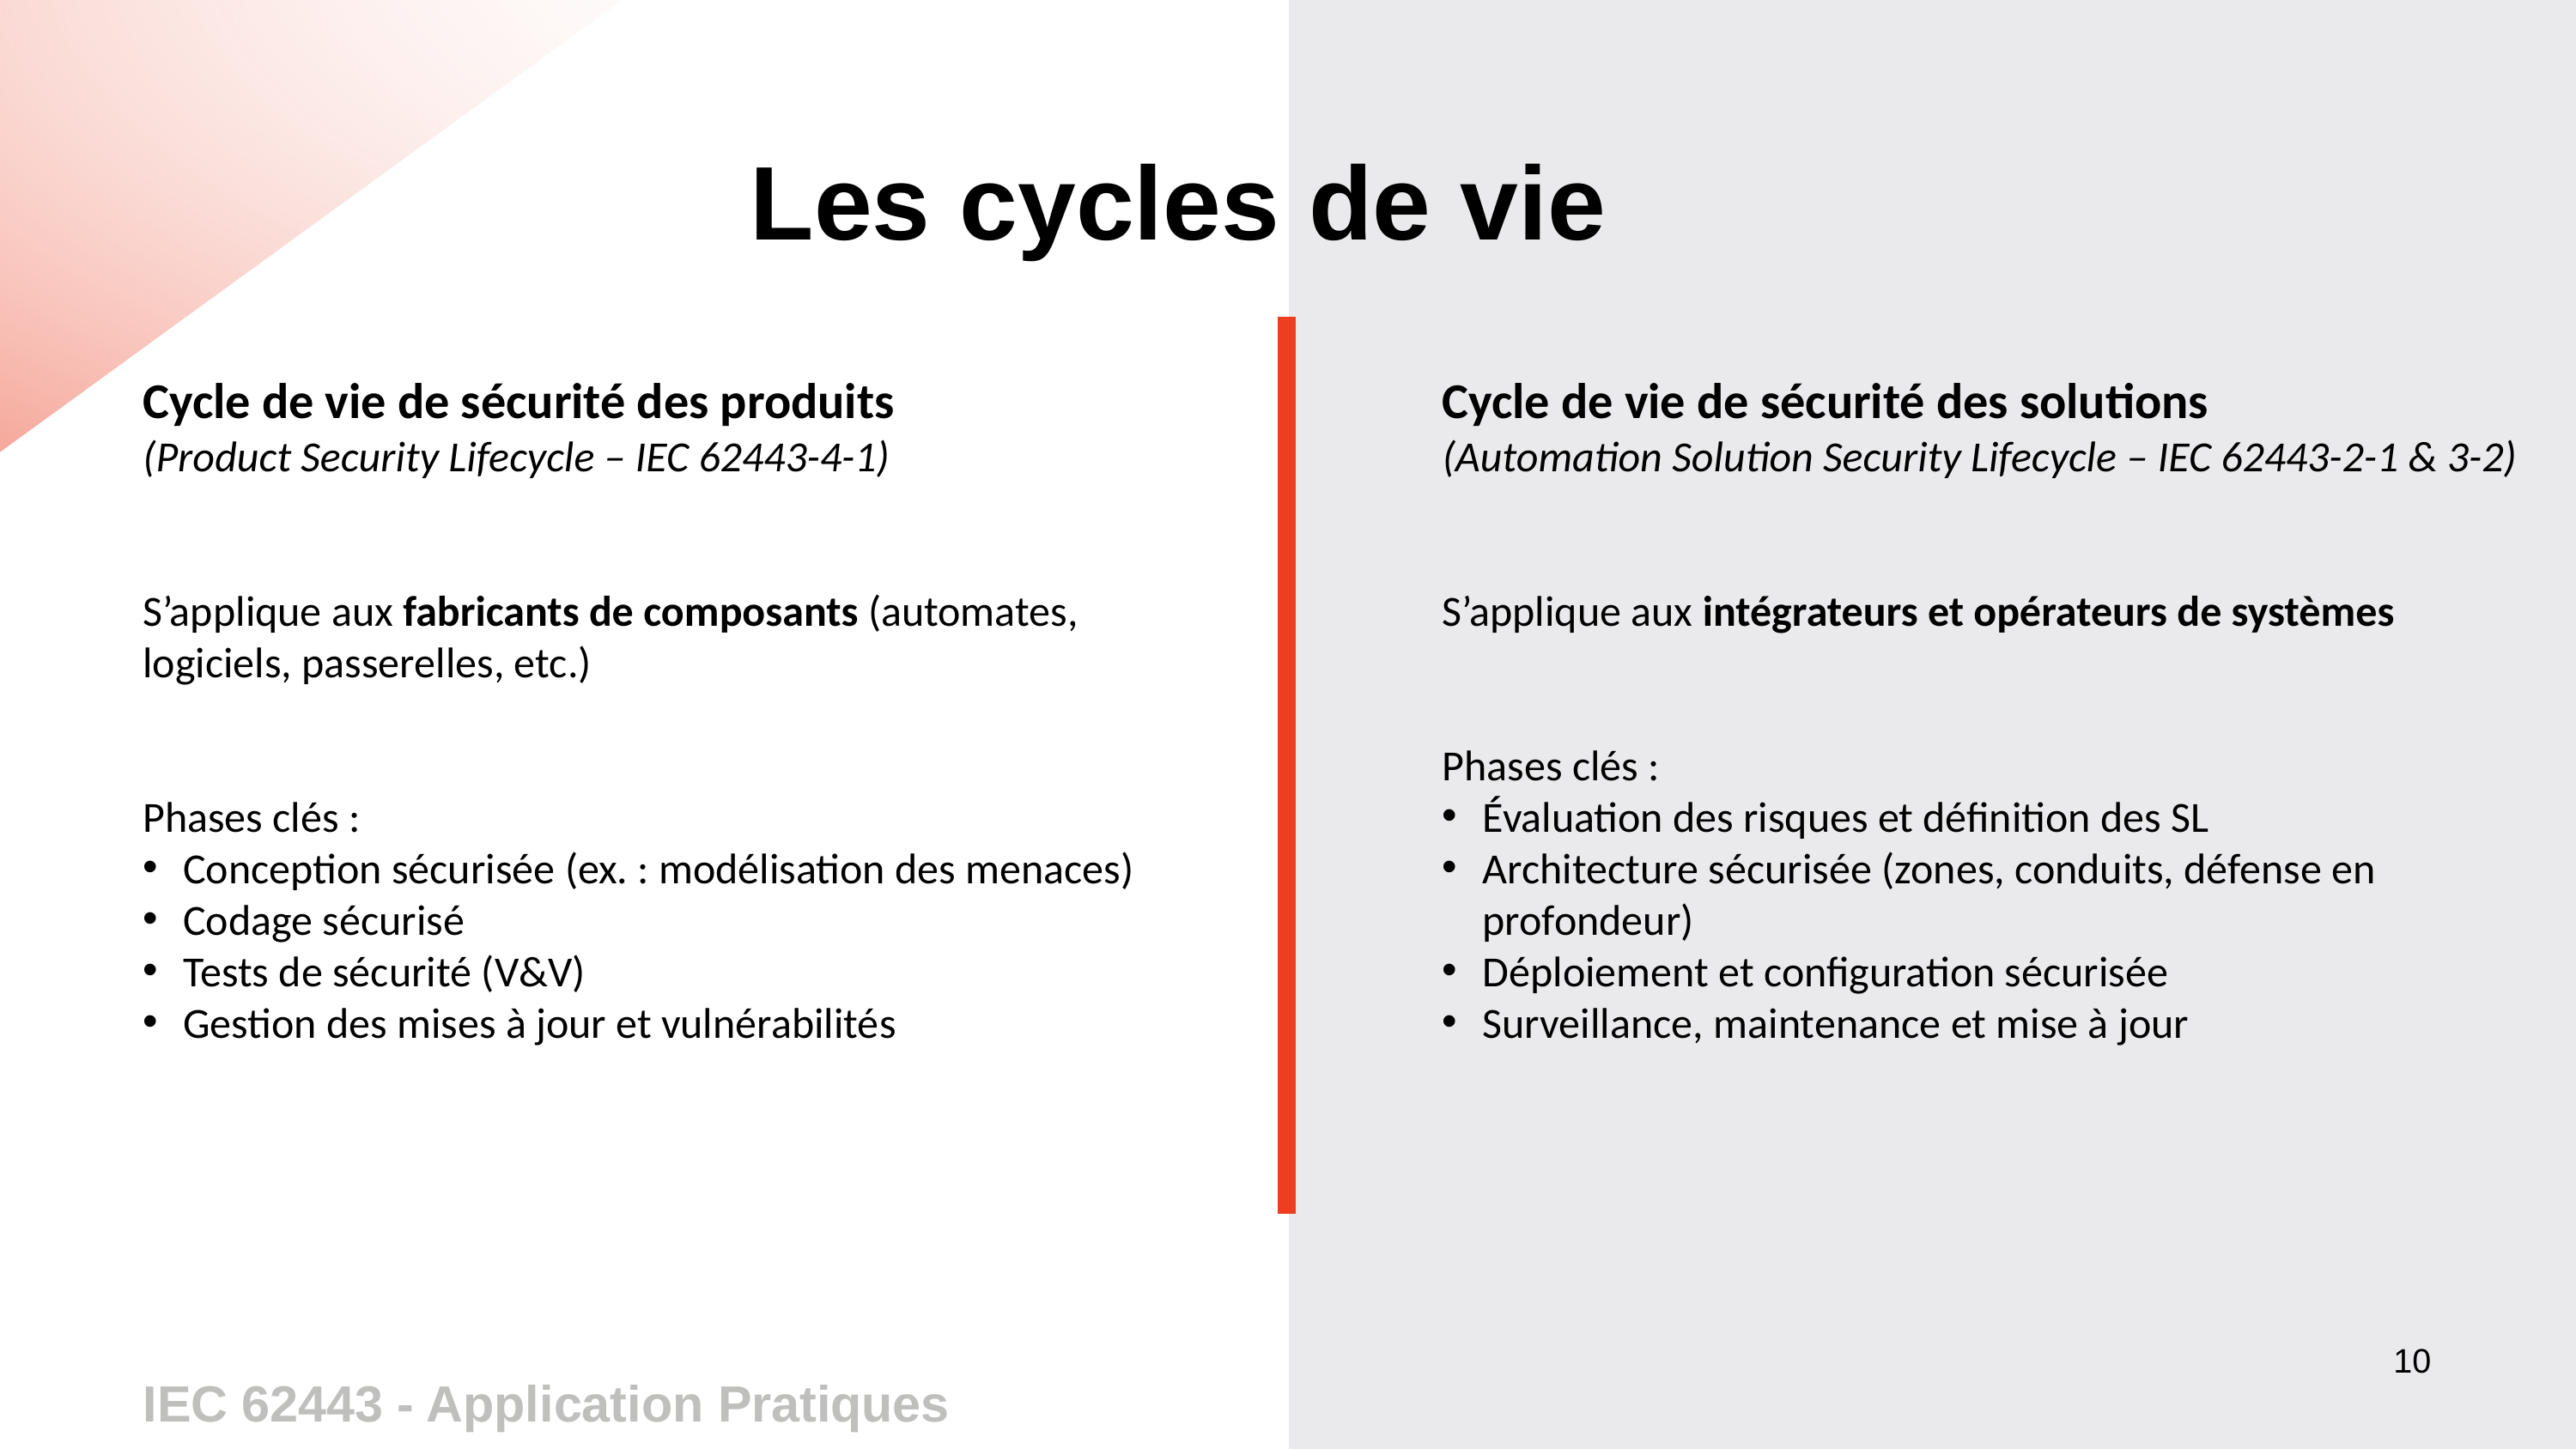

Les cycles de vie

Cycle de vie de sécurité des solutions
(Automation Solution Security Lifecycle – IEC 62443-2-1 & 3-2)

S’applique aux intégrateurs et opérateurs de systèmes

Phases clés :
Évaluation des risques et définition des SL
Architecture sécurisée (zones, conduits, défense en profondeur)
Déploiement et configuration sécurisée
Surveillance, maintenance et mise à jour

Cycle de vie de sécurité des produits
(Product Security Lifecycle – IEC 62443-4-1)

S’applique aux fabricants de composants (automates, logiciels, passerelles, etc.)

Phases clés :
Conception sécurisée (ex. : modélisation des menaces)
Codage sécurisé
Tests de sécurité (V&V)
Gestion des mises à jour et vulnérabilités

10
IEC 62443 - Application Pratiques